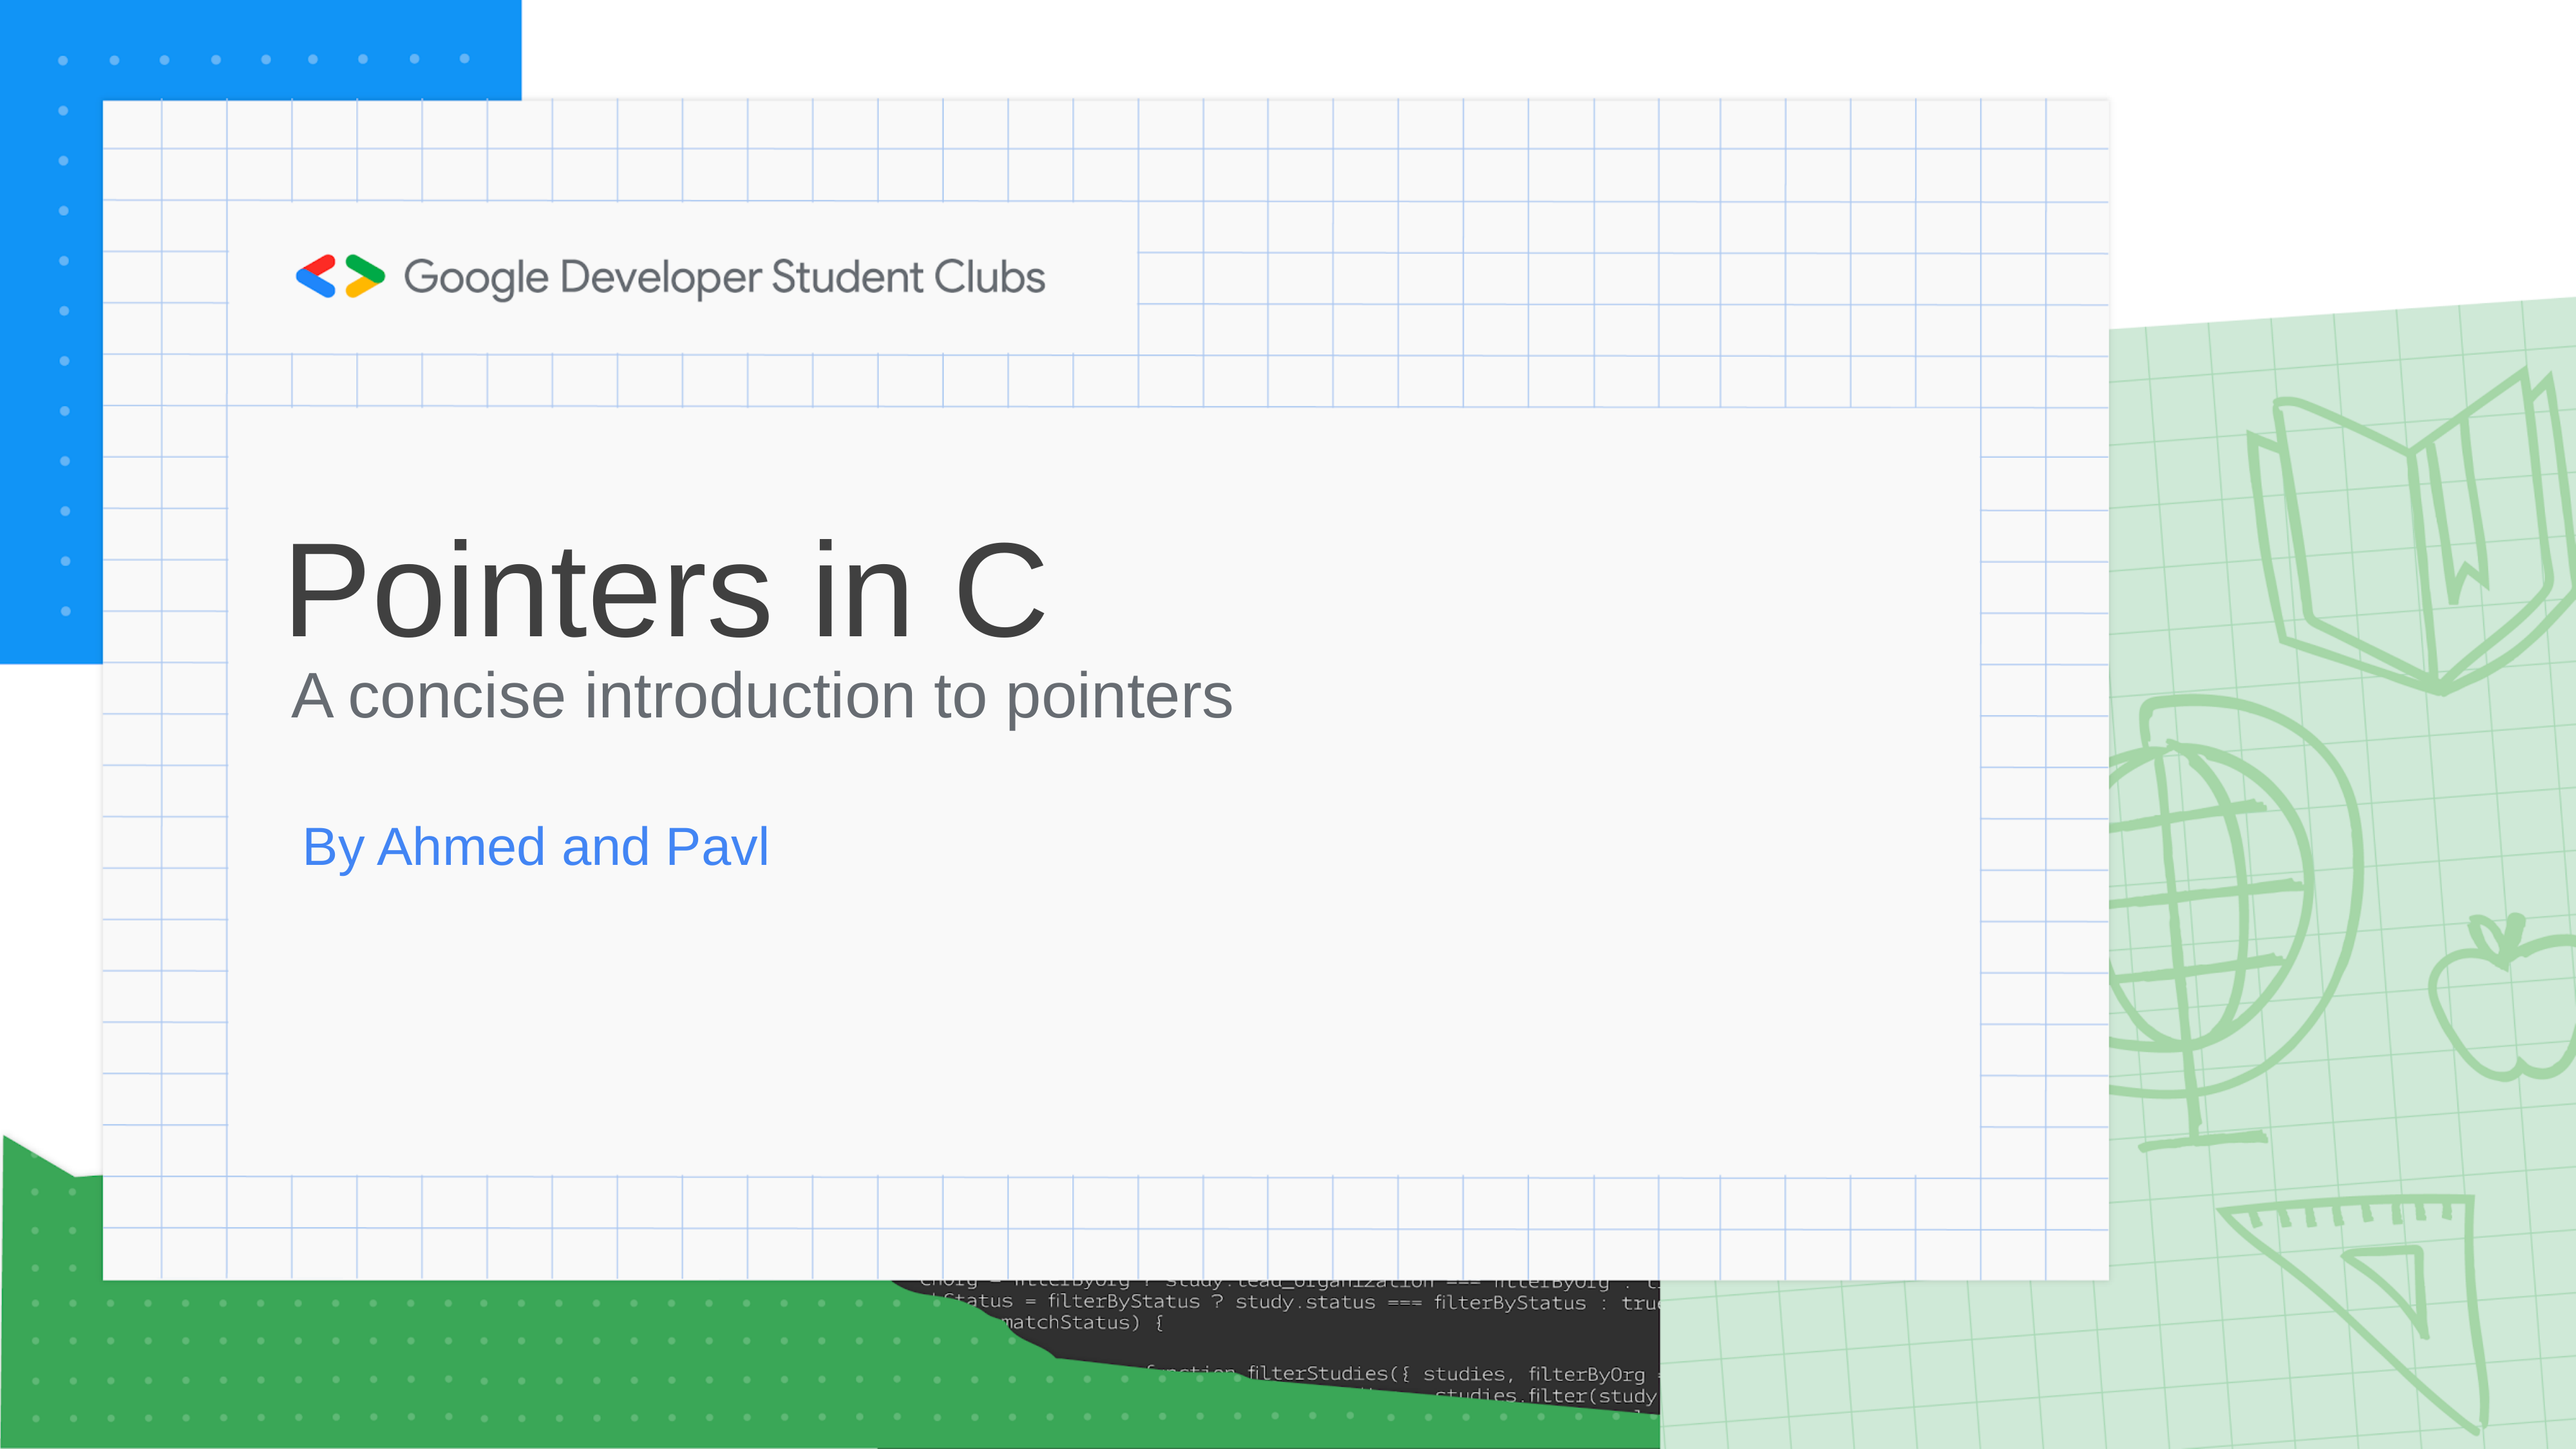

# Pointers in C
A concise introduction to pointers
By Ahmed and Pavl